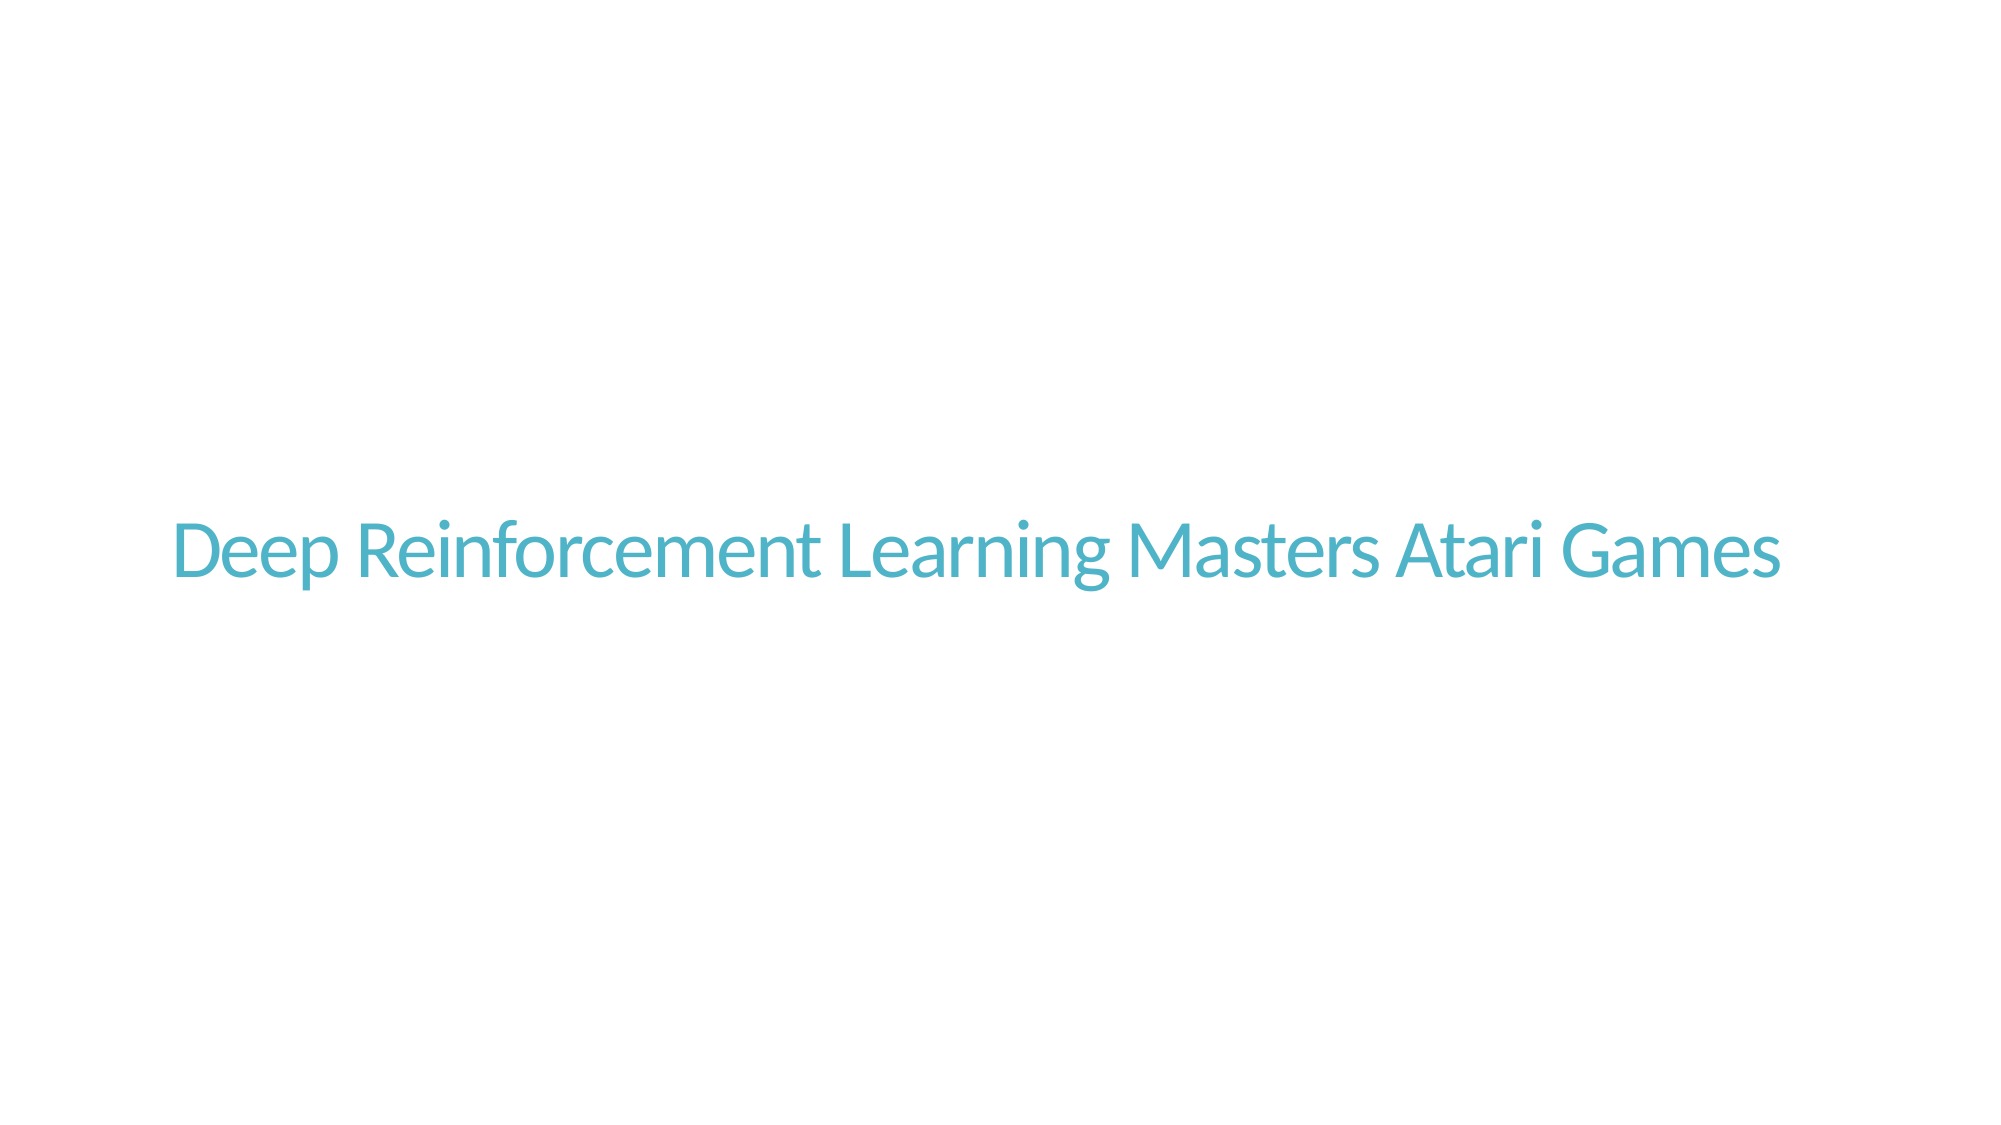

# Deep Reinforcement Learning Masters Atari Games